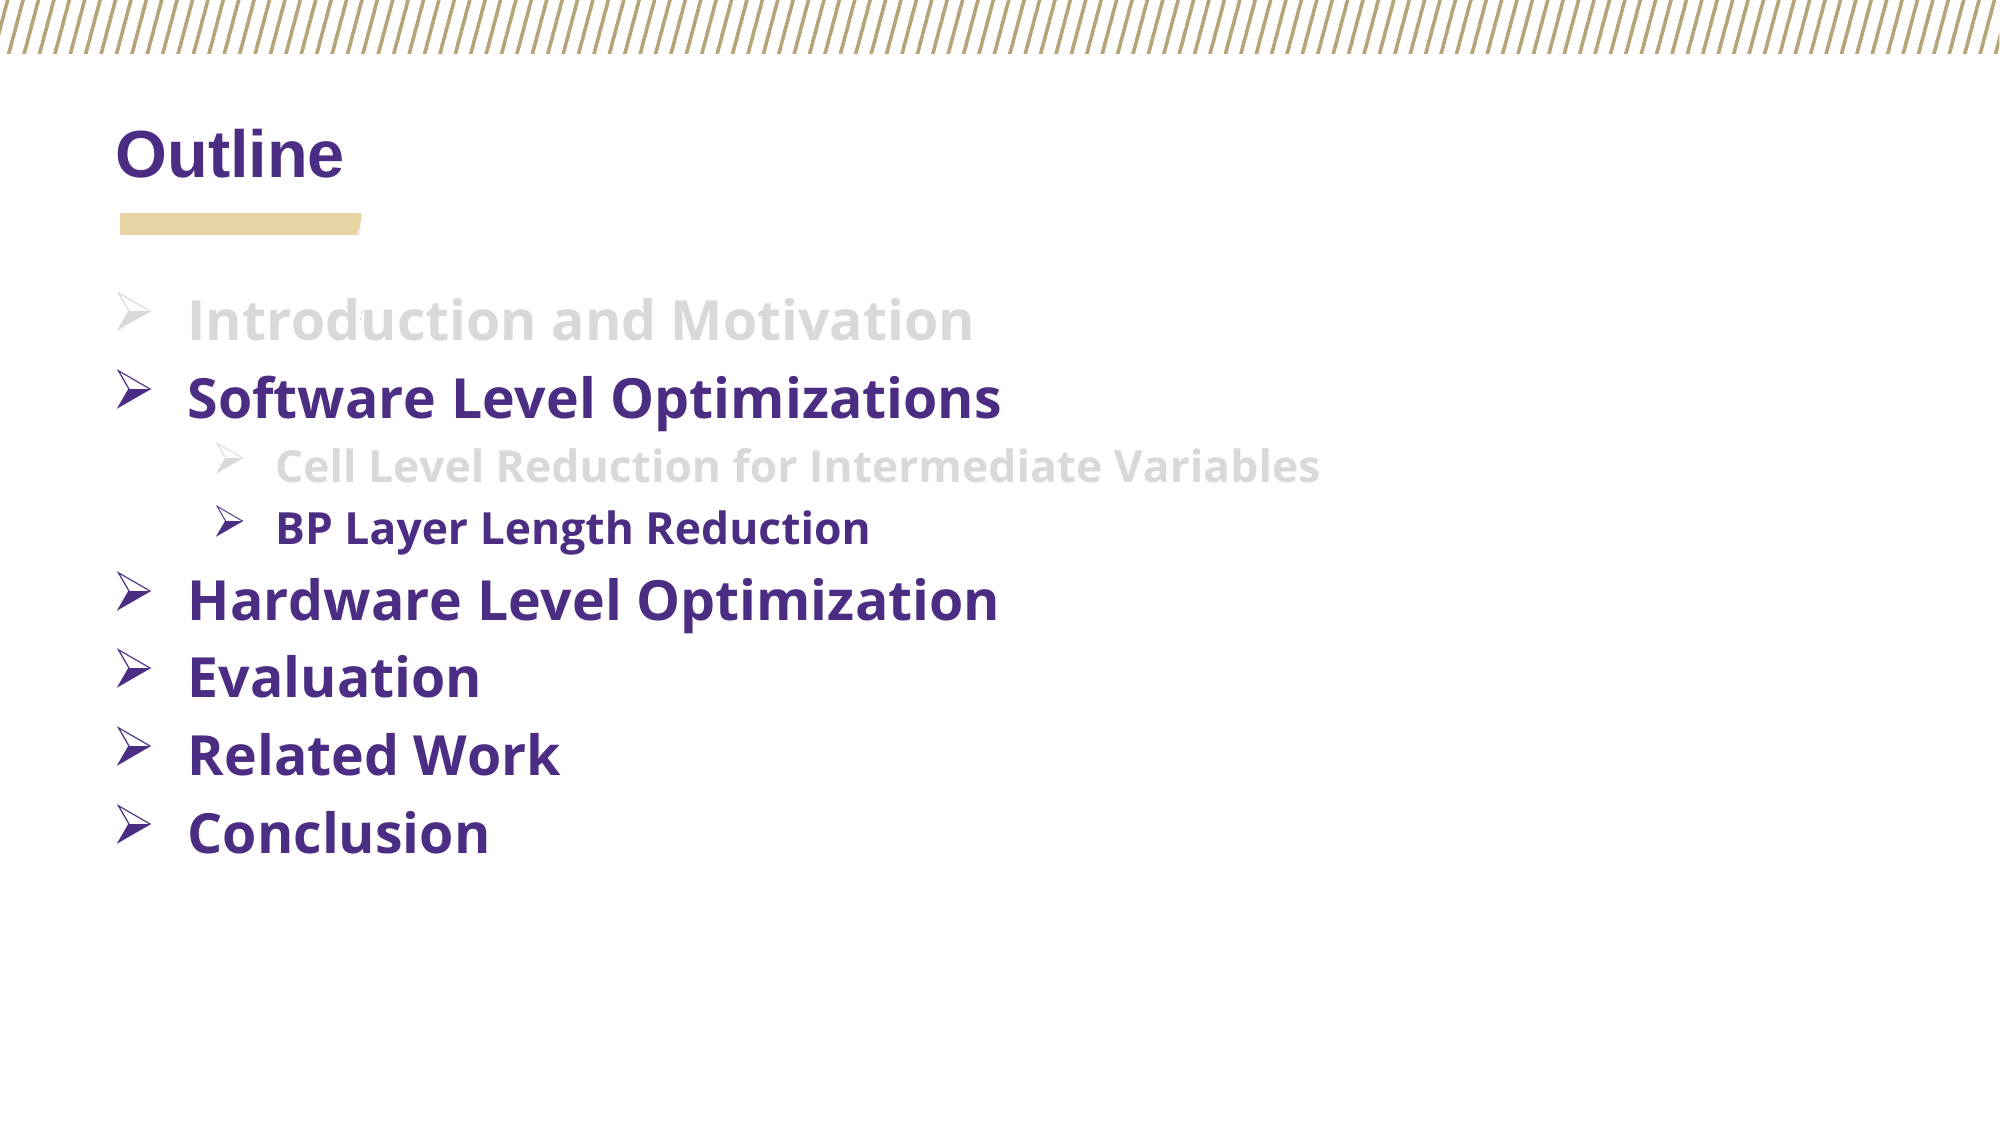

# Outline
Introduction and Motivation
Software Level Optimizations
Cell Level Reduction for Intermediate Variables
BP Layer Length Reduction
Hardware Level Optimization
Evaluation
Related Work
Conclusion